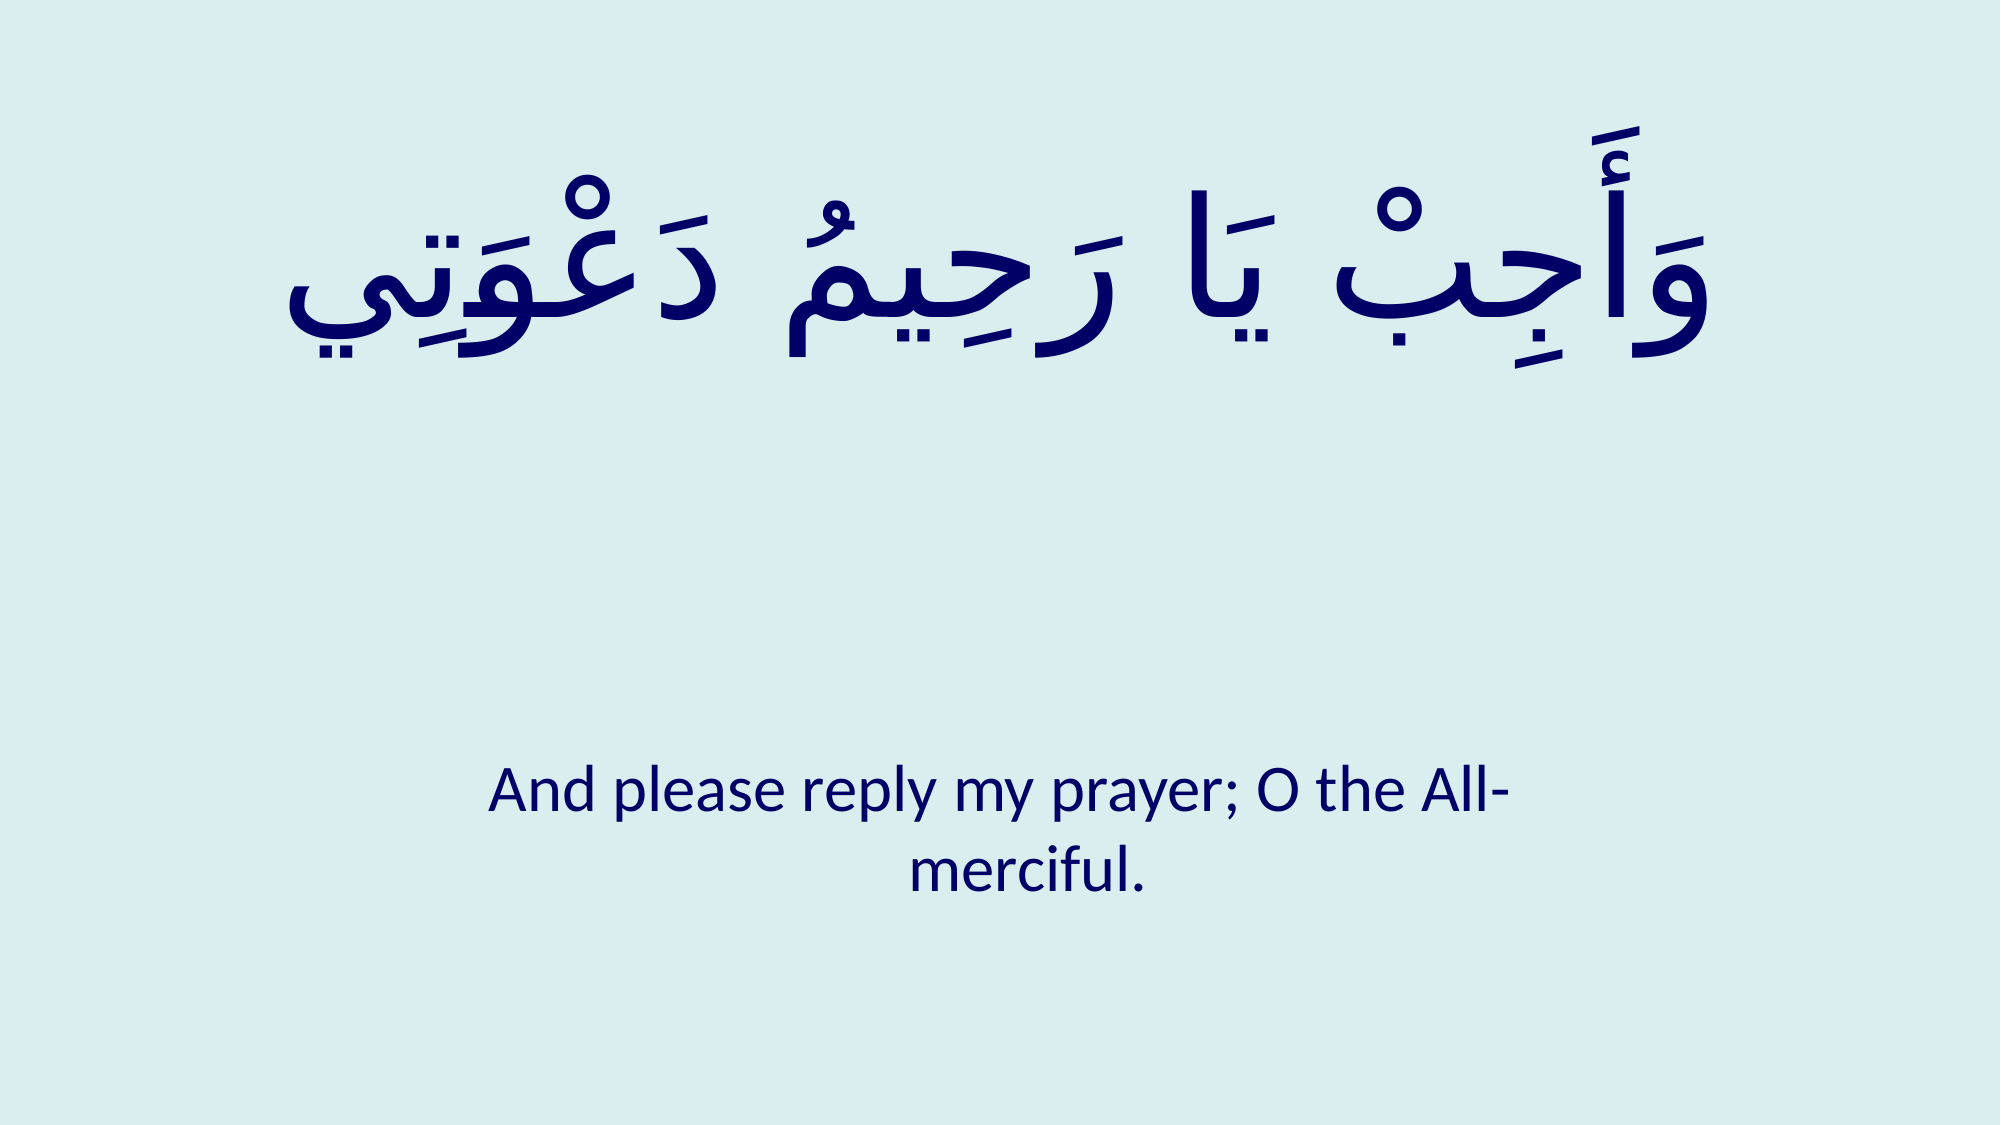

# وَأَجِبْ يَا رَحِيمُ دَعْوَتِي
And please reply my prayer; O the All-merciful.